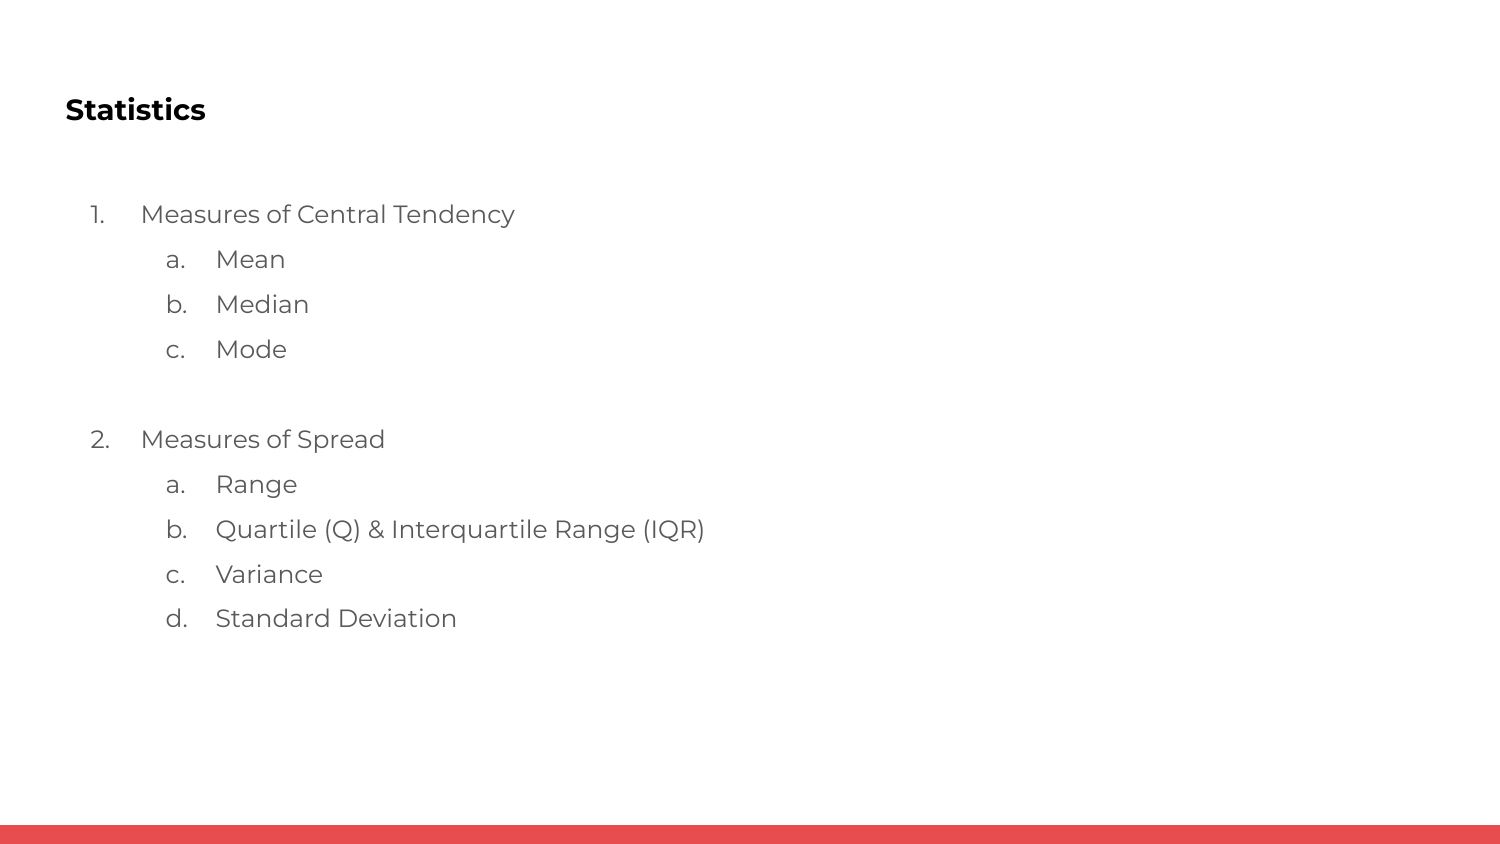

Statistics
Measures of Central Tendency
Mean
Median
Mode

Measures of Spread
Range
Quartile (Q) & Interquartile Range (IQR)
Variance
Standard Deviation